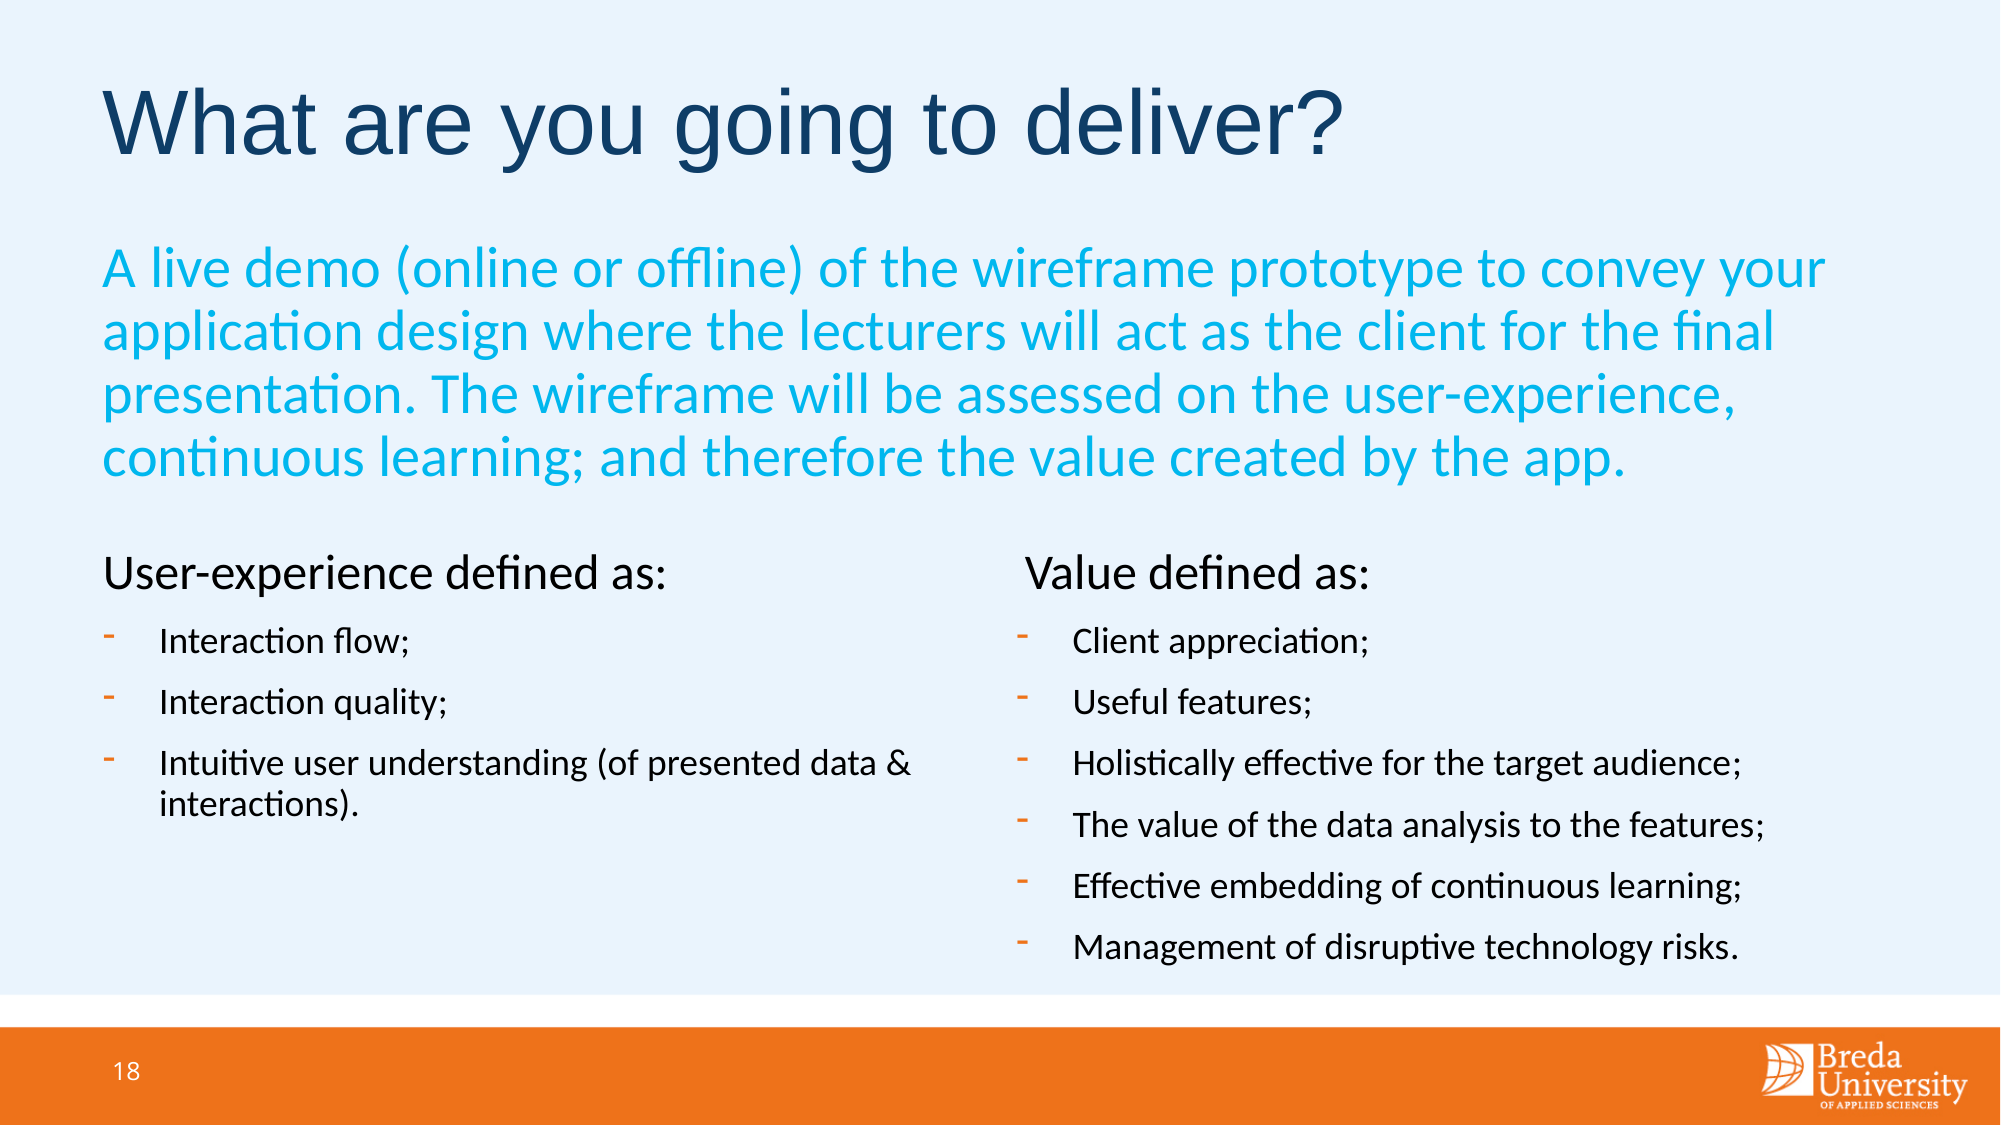

# What are you going to deliver?
A live demo (online or offline) of the wireframe prototype to convey your application design where the lecturers will act as the client for the final presentation. The wireframe will be assessed on the user-experience, continuous learning; and therefore the value created by the app.
User-experience defined as:
Interaction flow;
Interaction quality;
Intuitive user understanding (of presented data & interactions).

 Value defined as:
Client appreciation;
Useful features;
Holistically effective for the target audience;
The value of the data analysis to the features;
Effective embedding of continuous learning;
Management of disruptive technology risks.
18